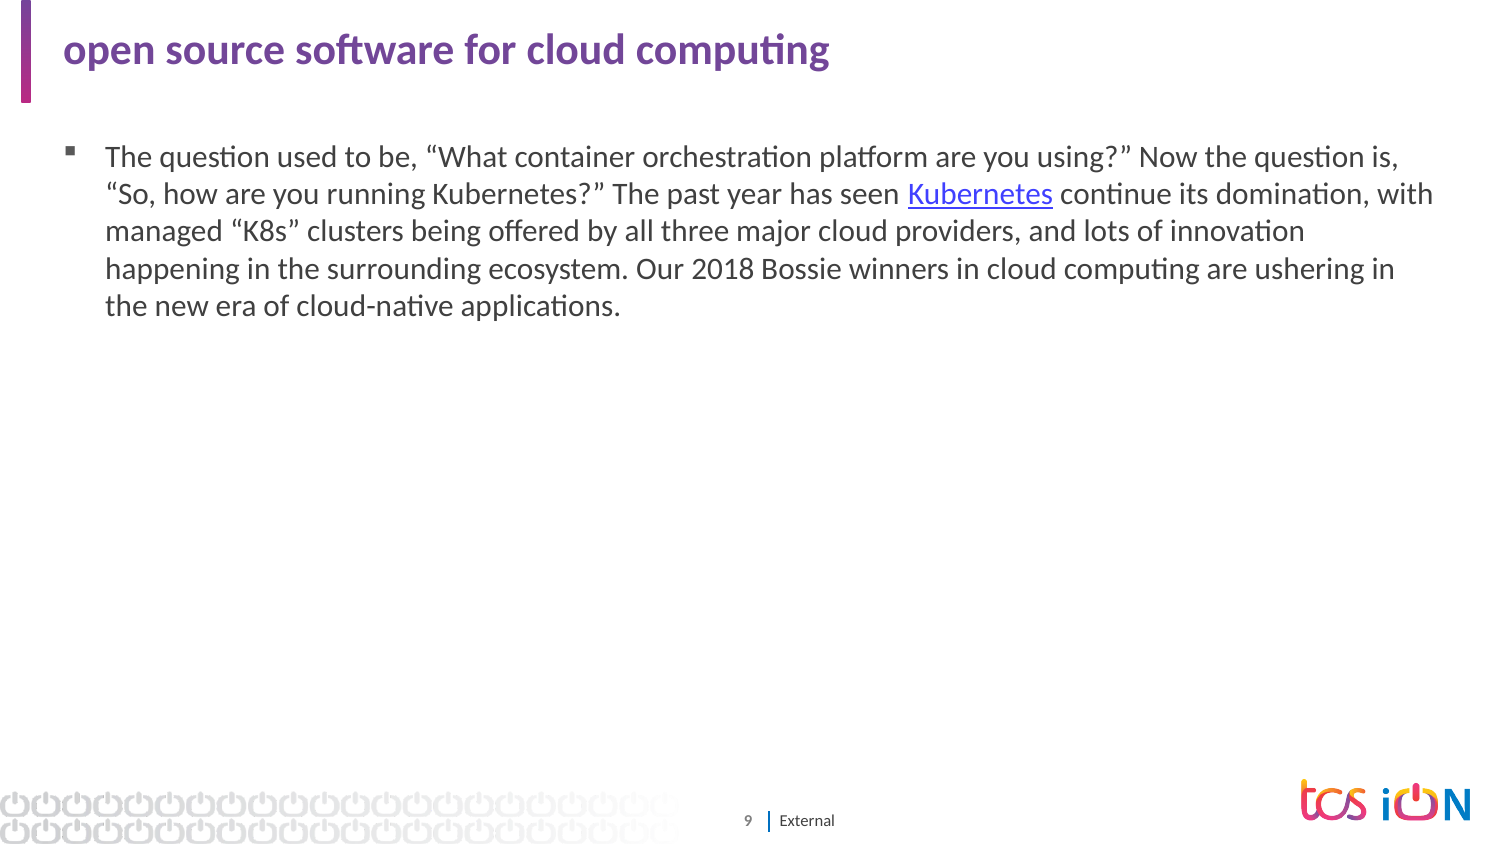

# open source software for cloud computing

The question used to be, “What container orchestration platform are you using?” Now the question is, “So, how are you running Kubernetes?” The past year has seen Kubernetes continue its domination, with managed “K8s” clusters being offered by all three major cloud providers, and lots of innovation happening in the surrounding ecosystem. Our 2018 Bossie winners in cloud computing are ushering in the new era of cloud-native applications.